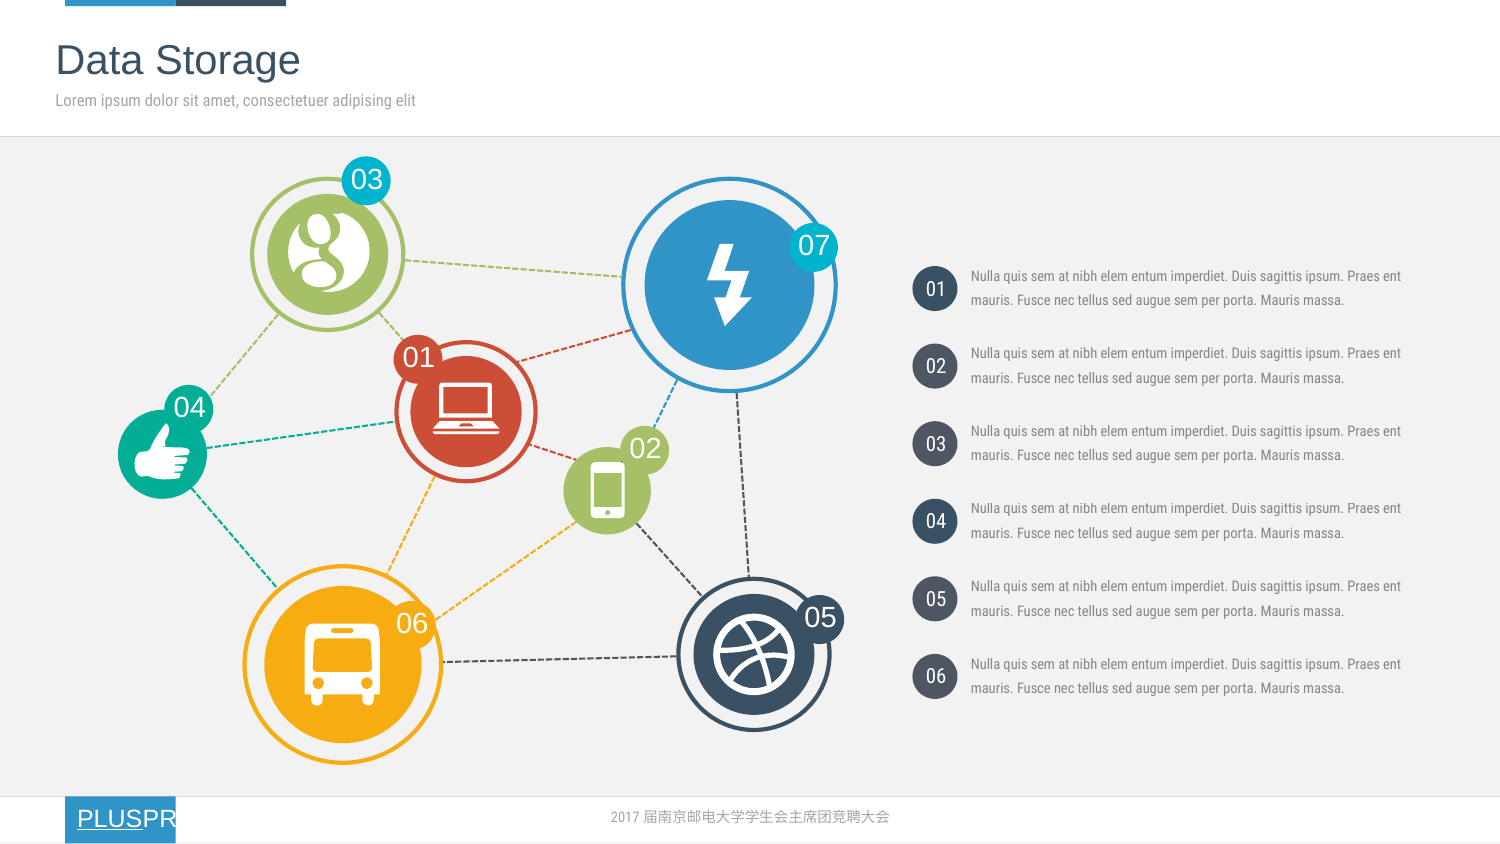

# Data Storage
Lorem ipsum dolor sit amet, consectetuer adipising elit

03

07

Nulla quis sem at nibh elem entum imperdiet. Duis sagittis ipsum. Praes ent mauris. Fusce nec tellus sed augue sem per porta. Mauris massa.

01

01
Nulla quis sem at nibh elem entum imperdiet. Duis sagittis ipsum. Praes ent mauris. Fusce nec tellus sed augue sem per porta. Mauris massa.

02

04

Nulla quis sem at nibh elem entum imperdiet. Duis sagittis ipsum. Praes ent mauris. Fusce nec tellus sed augue sem per porta. Mauris massa.

03

02

Nulla quis sem at nibh elem entum imperdiet. Duis sagittis ipsum. Praes ent mauris. Fusce nec tellus sed augue sem per porta. Mauris massa.

04

Nulla quis sem at nibh elem entum imperdiet. Duis sagittis ipsum. Praes ent mauris. Fusce nec tellus sed augue sem per porta. Mauris massa.

05

05

06

Nulla quis sem at nibh elem entum imperdiet. Duis sagittis ipsum. Praes ent mauris. Fusce nec tellus sed augue sem per porta. Mauris massa.

06